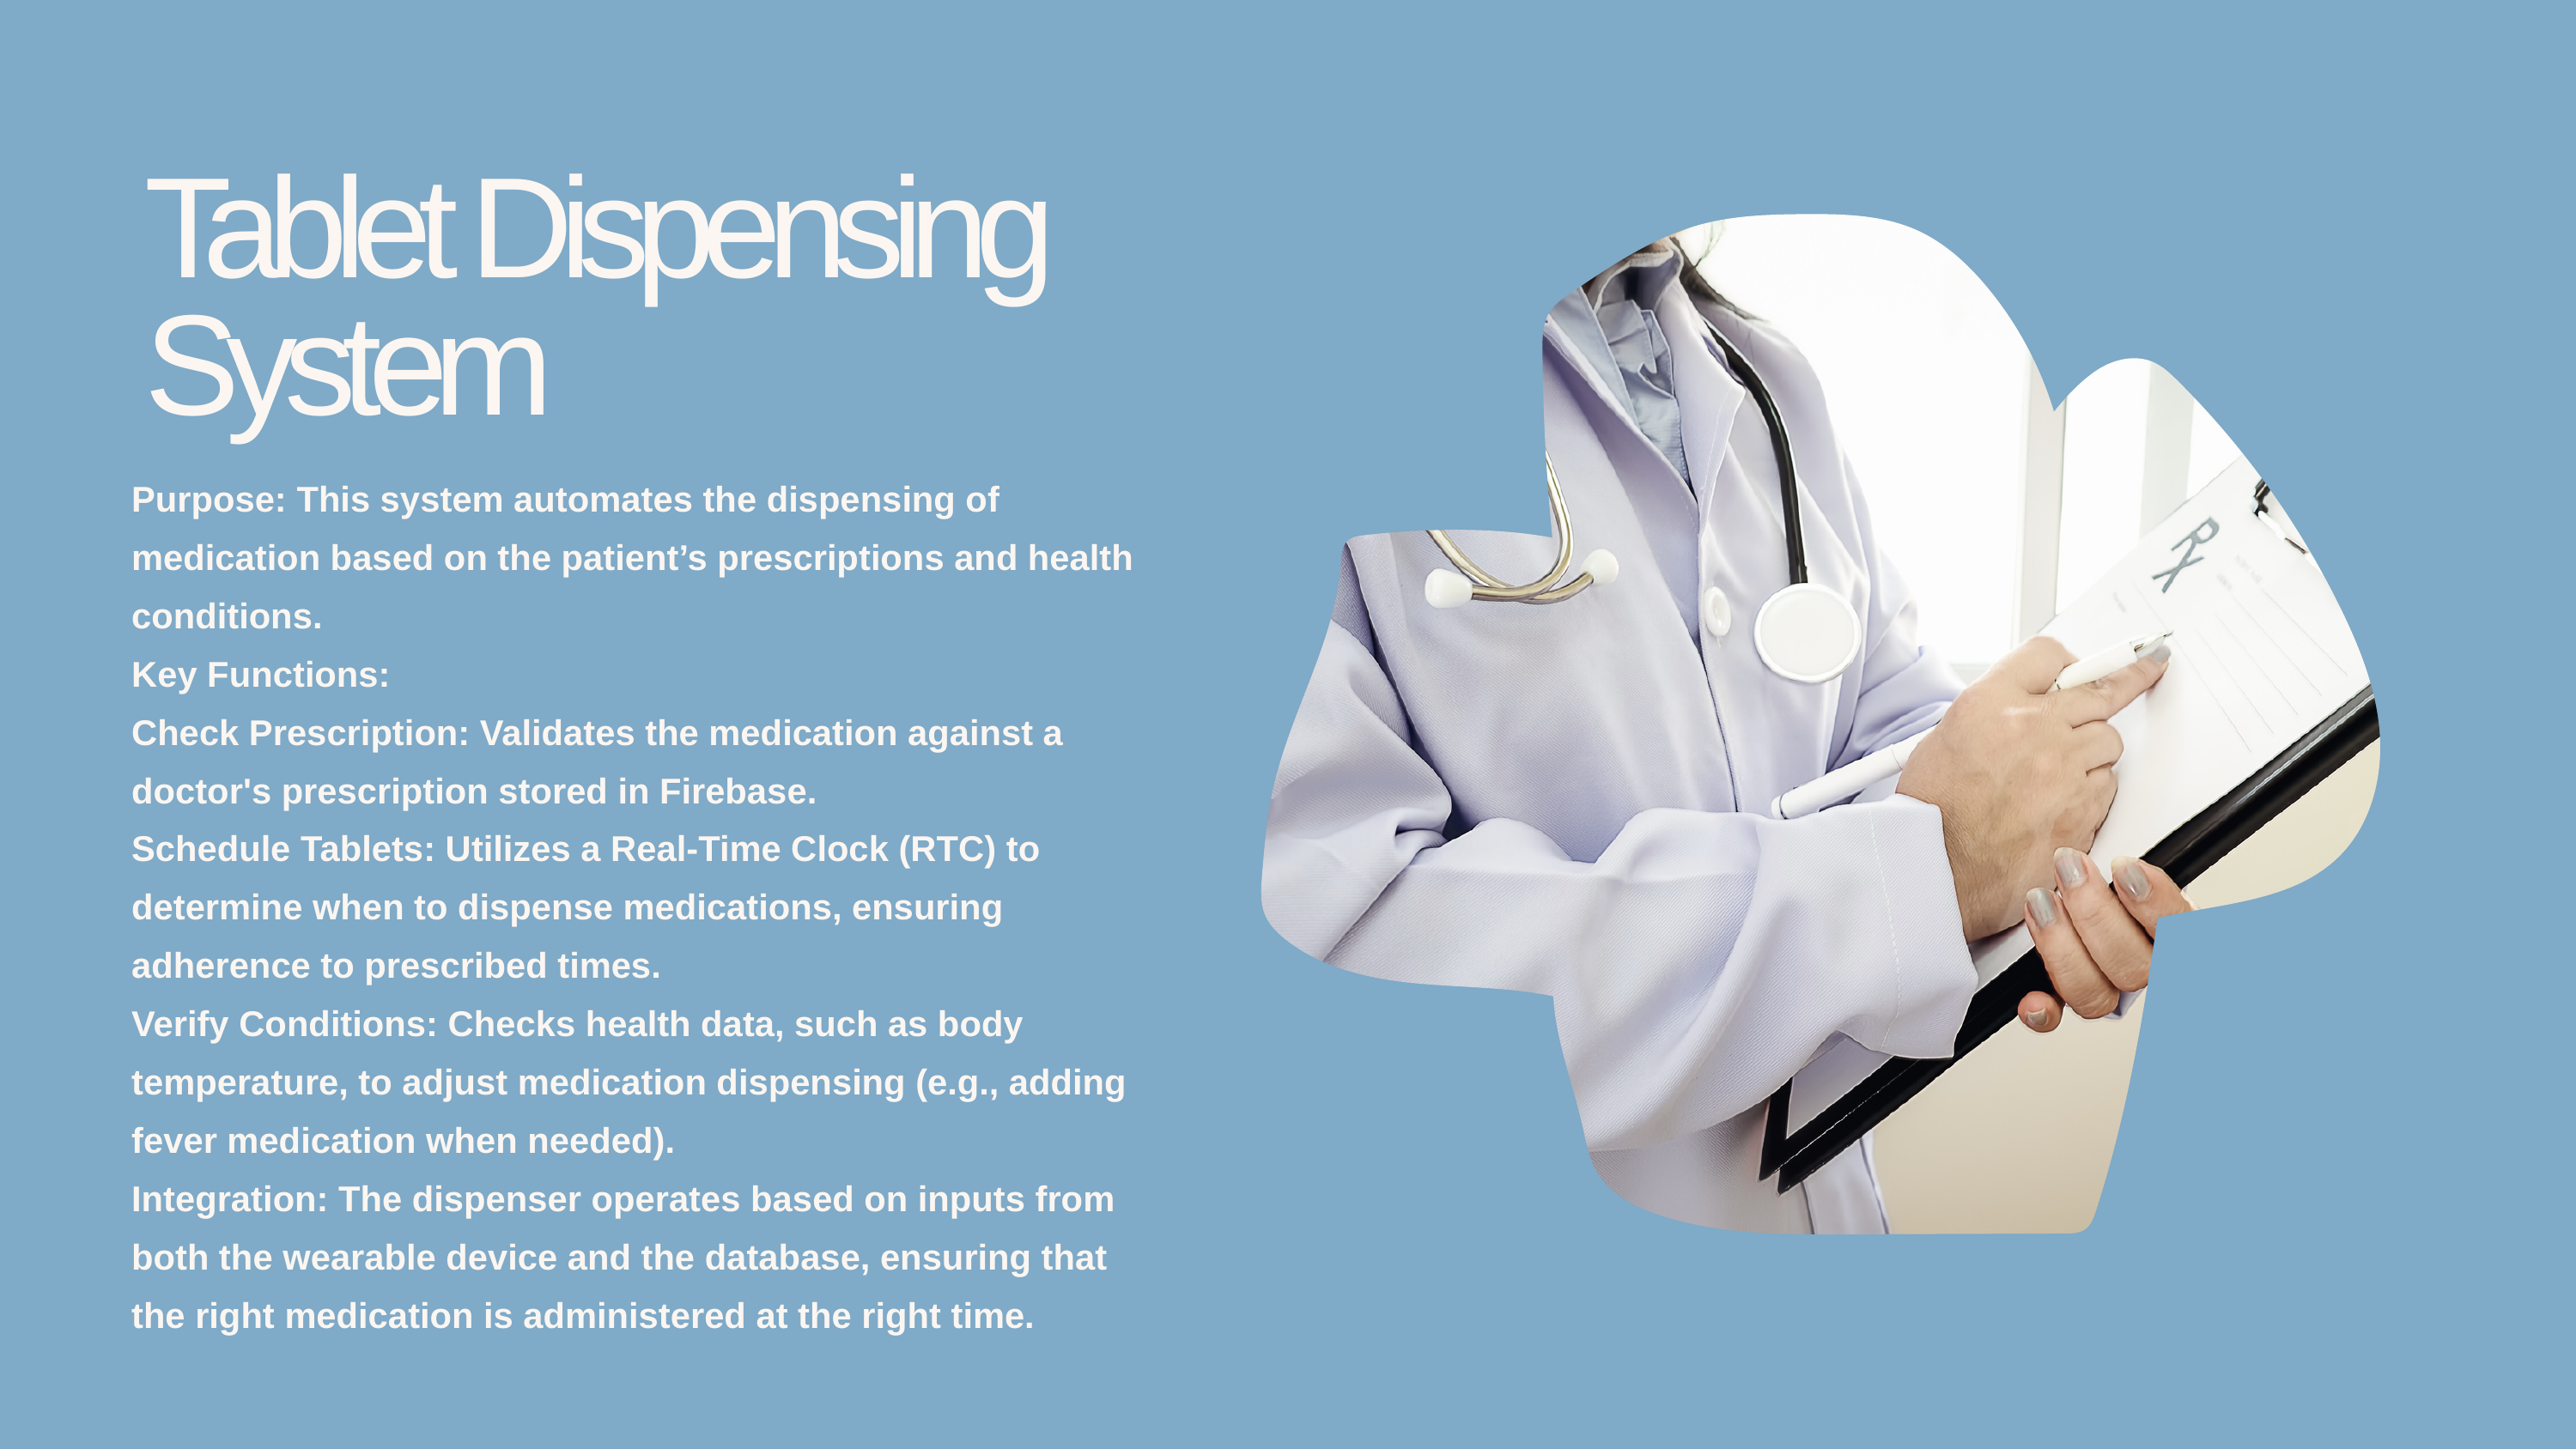

Tablet Dispensing System

Purpose: This system automates the dispensing of medication based on the patient’s prescriptions and health conditions.
Key Functions:
Check Prescription: Validates the medication against a doctor's prescription stored in Firebase.
Schedule Tablets: Utilizes a Real-Time Clock (RTC) to determine when to dispense medications, ensuring adherence to prescribed times.
Verify Conditions: Checks health data, such as body temperature, to adjust medication dispensing (e.g., adding fever medication when needed).
Integration: The dispenser operates based on inputs from both the wearable device and the database, ensuring that the right medication is administered at the right time.